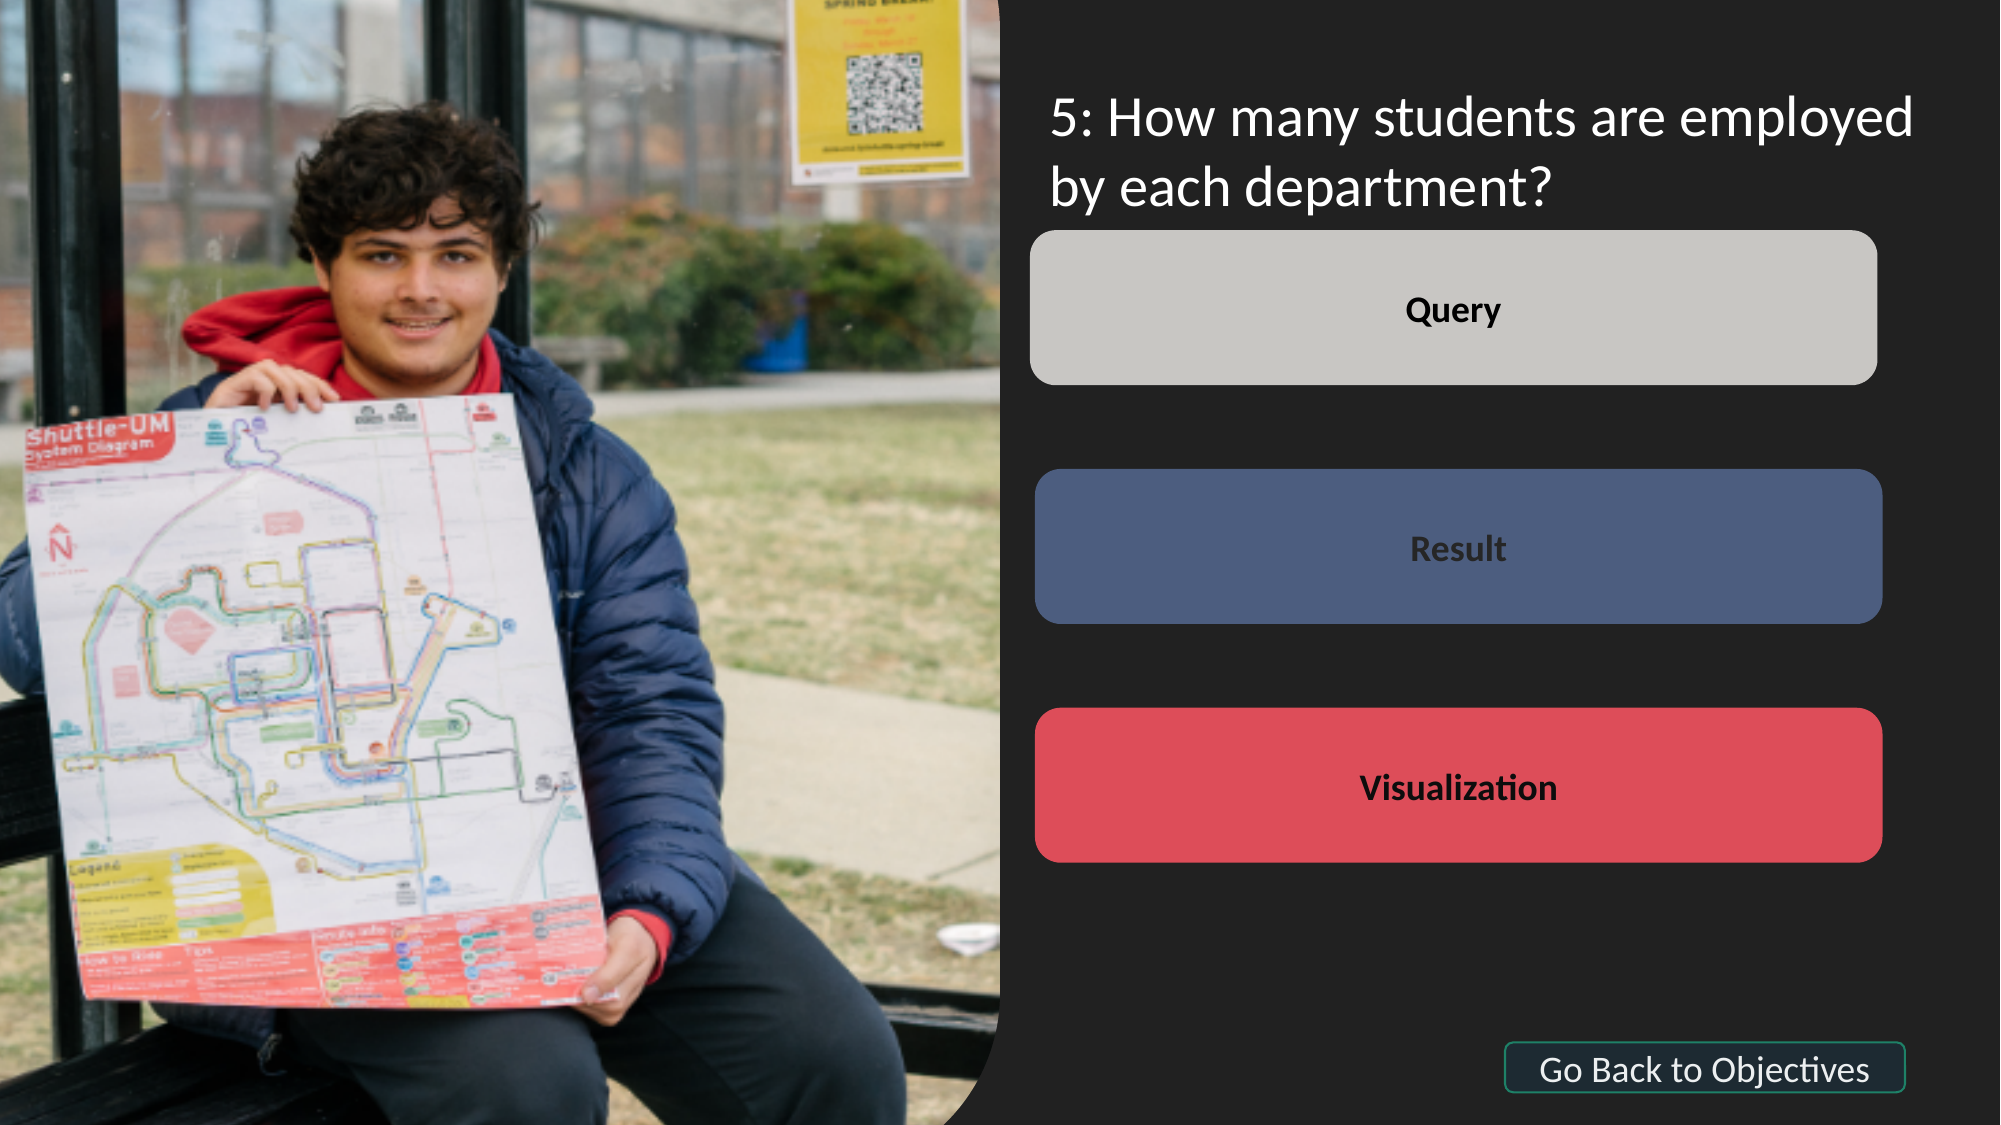

5: How many students are employed by each department?
Query
Result
Visualization
Go Back to Objectives